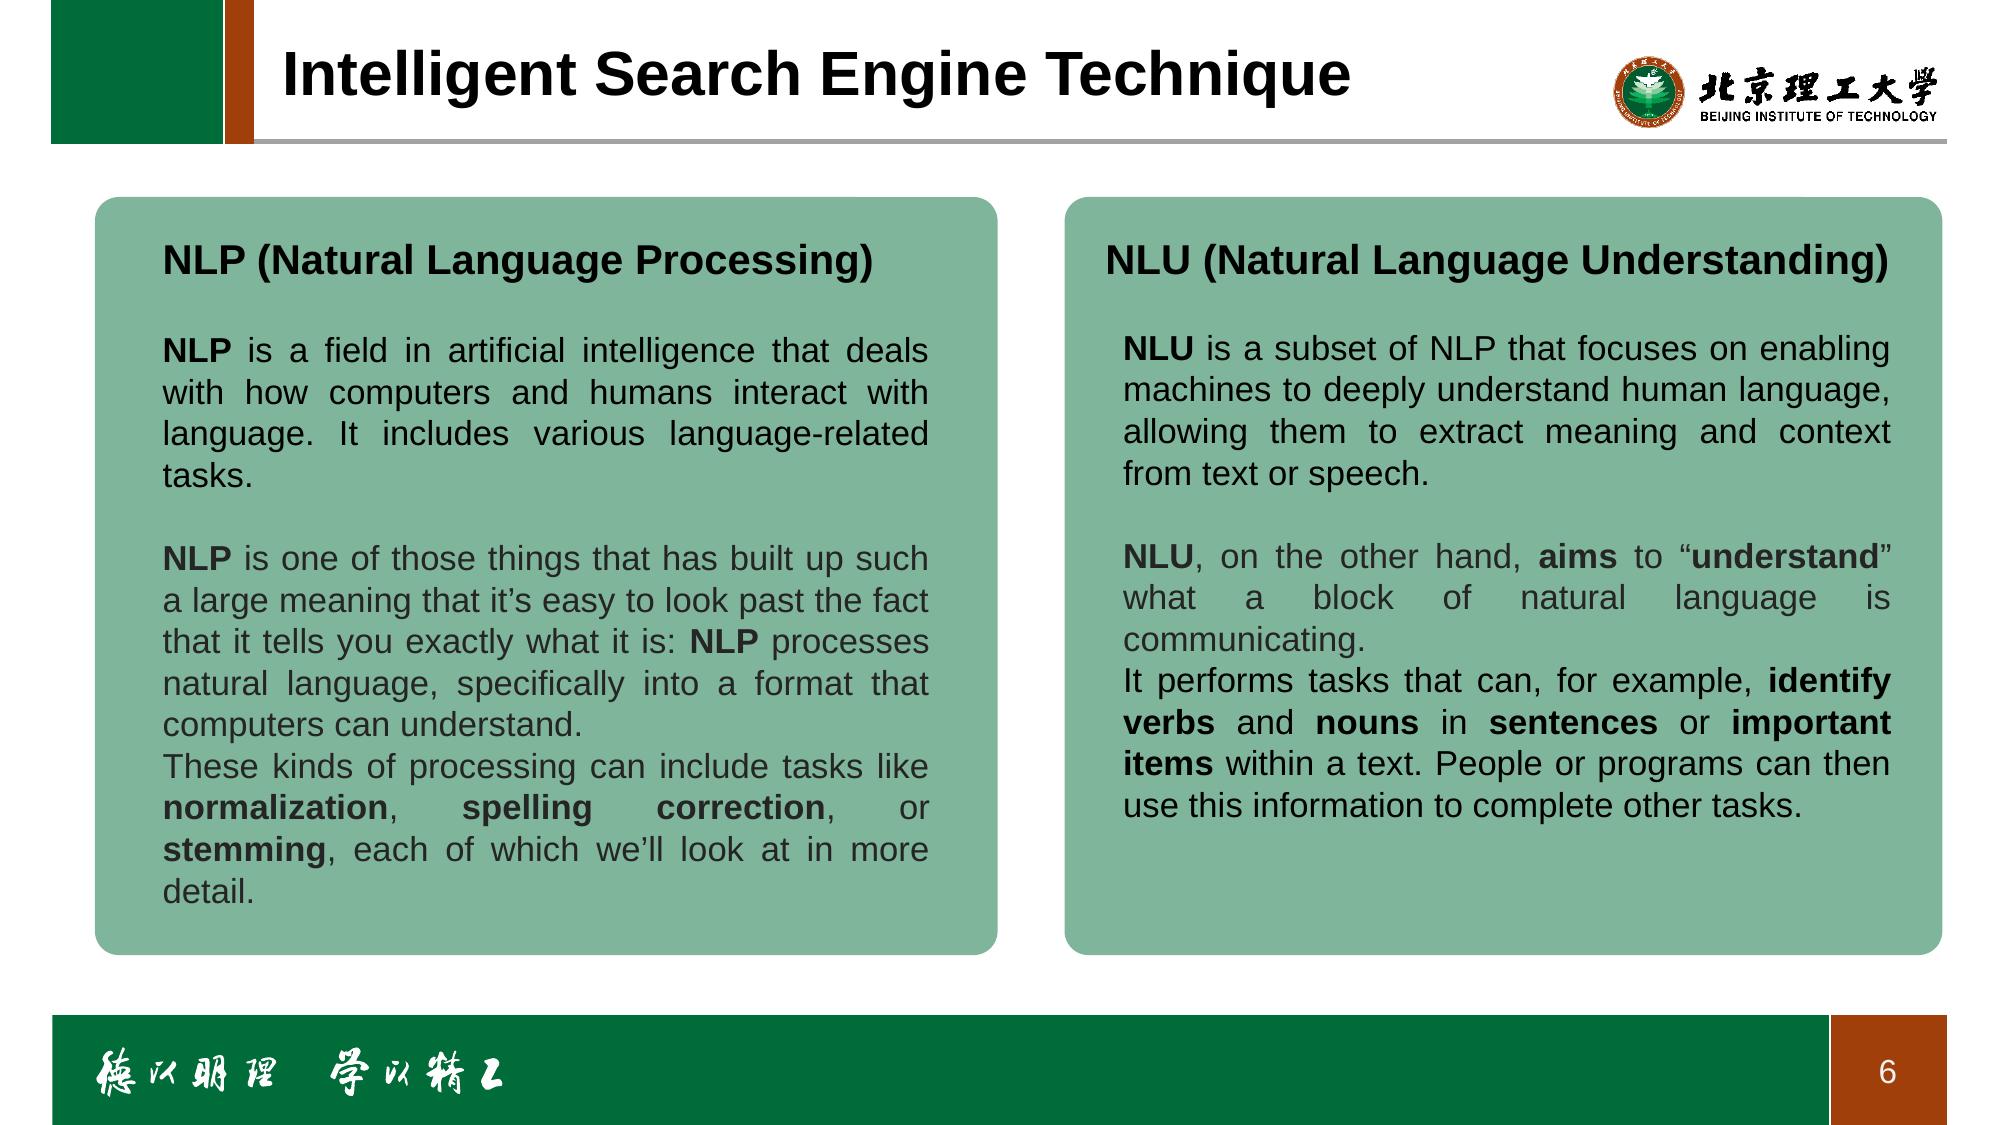

Intelligent Search Engine Technique

NLP (Natural Language Processing)
NLU (Natural Language Understanding)
NLU is a subset of NLP that focuses on enabling machines to deeply understand human language, allowing them to extract meaning and context from text or speech.

NLU, on the other hand, aims to “understand” what a block of natural language is communicating.
It performs tasks that can, for example, identify verbs and nouns in sentences or important items within a text. People or programs can then use this information to complete other tasks.
NLP is a field in artificial intelligence that deals with how computers and humans interact with language. It includes various language-related tasks.

NLP is one of those things that has built up such a large meaning that it’s easy to look past the fact that it tells you exactly what it is: NLP processes natural language, specifically into a format that computers can understand.
These kinds of processing can include tasks like normalization, spelling correction, or stemming, each of which we’ll look at in more detail.